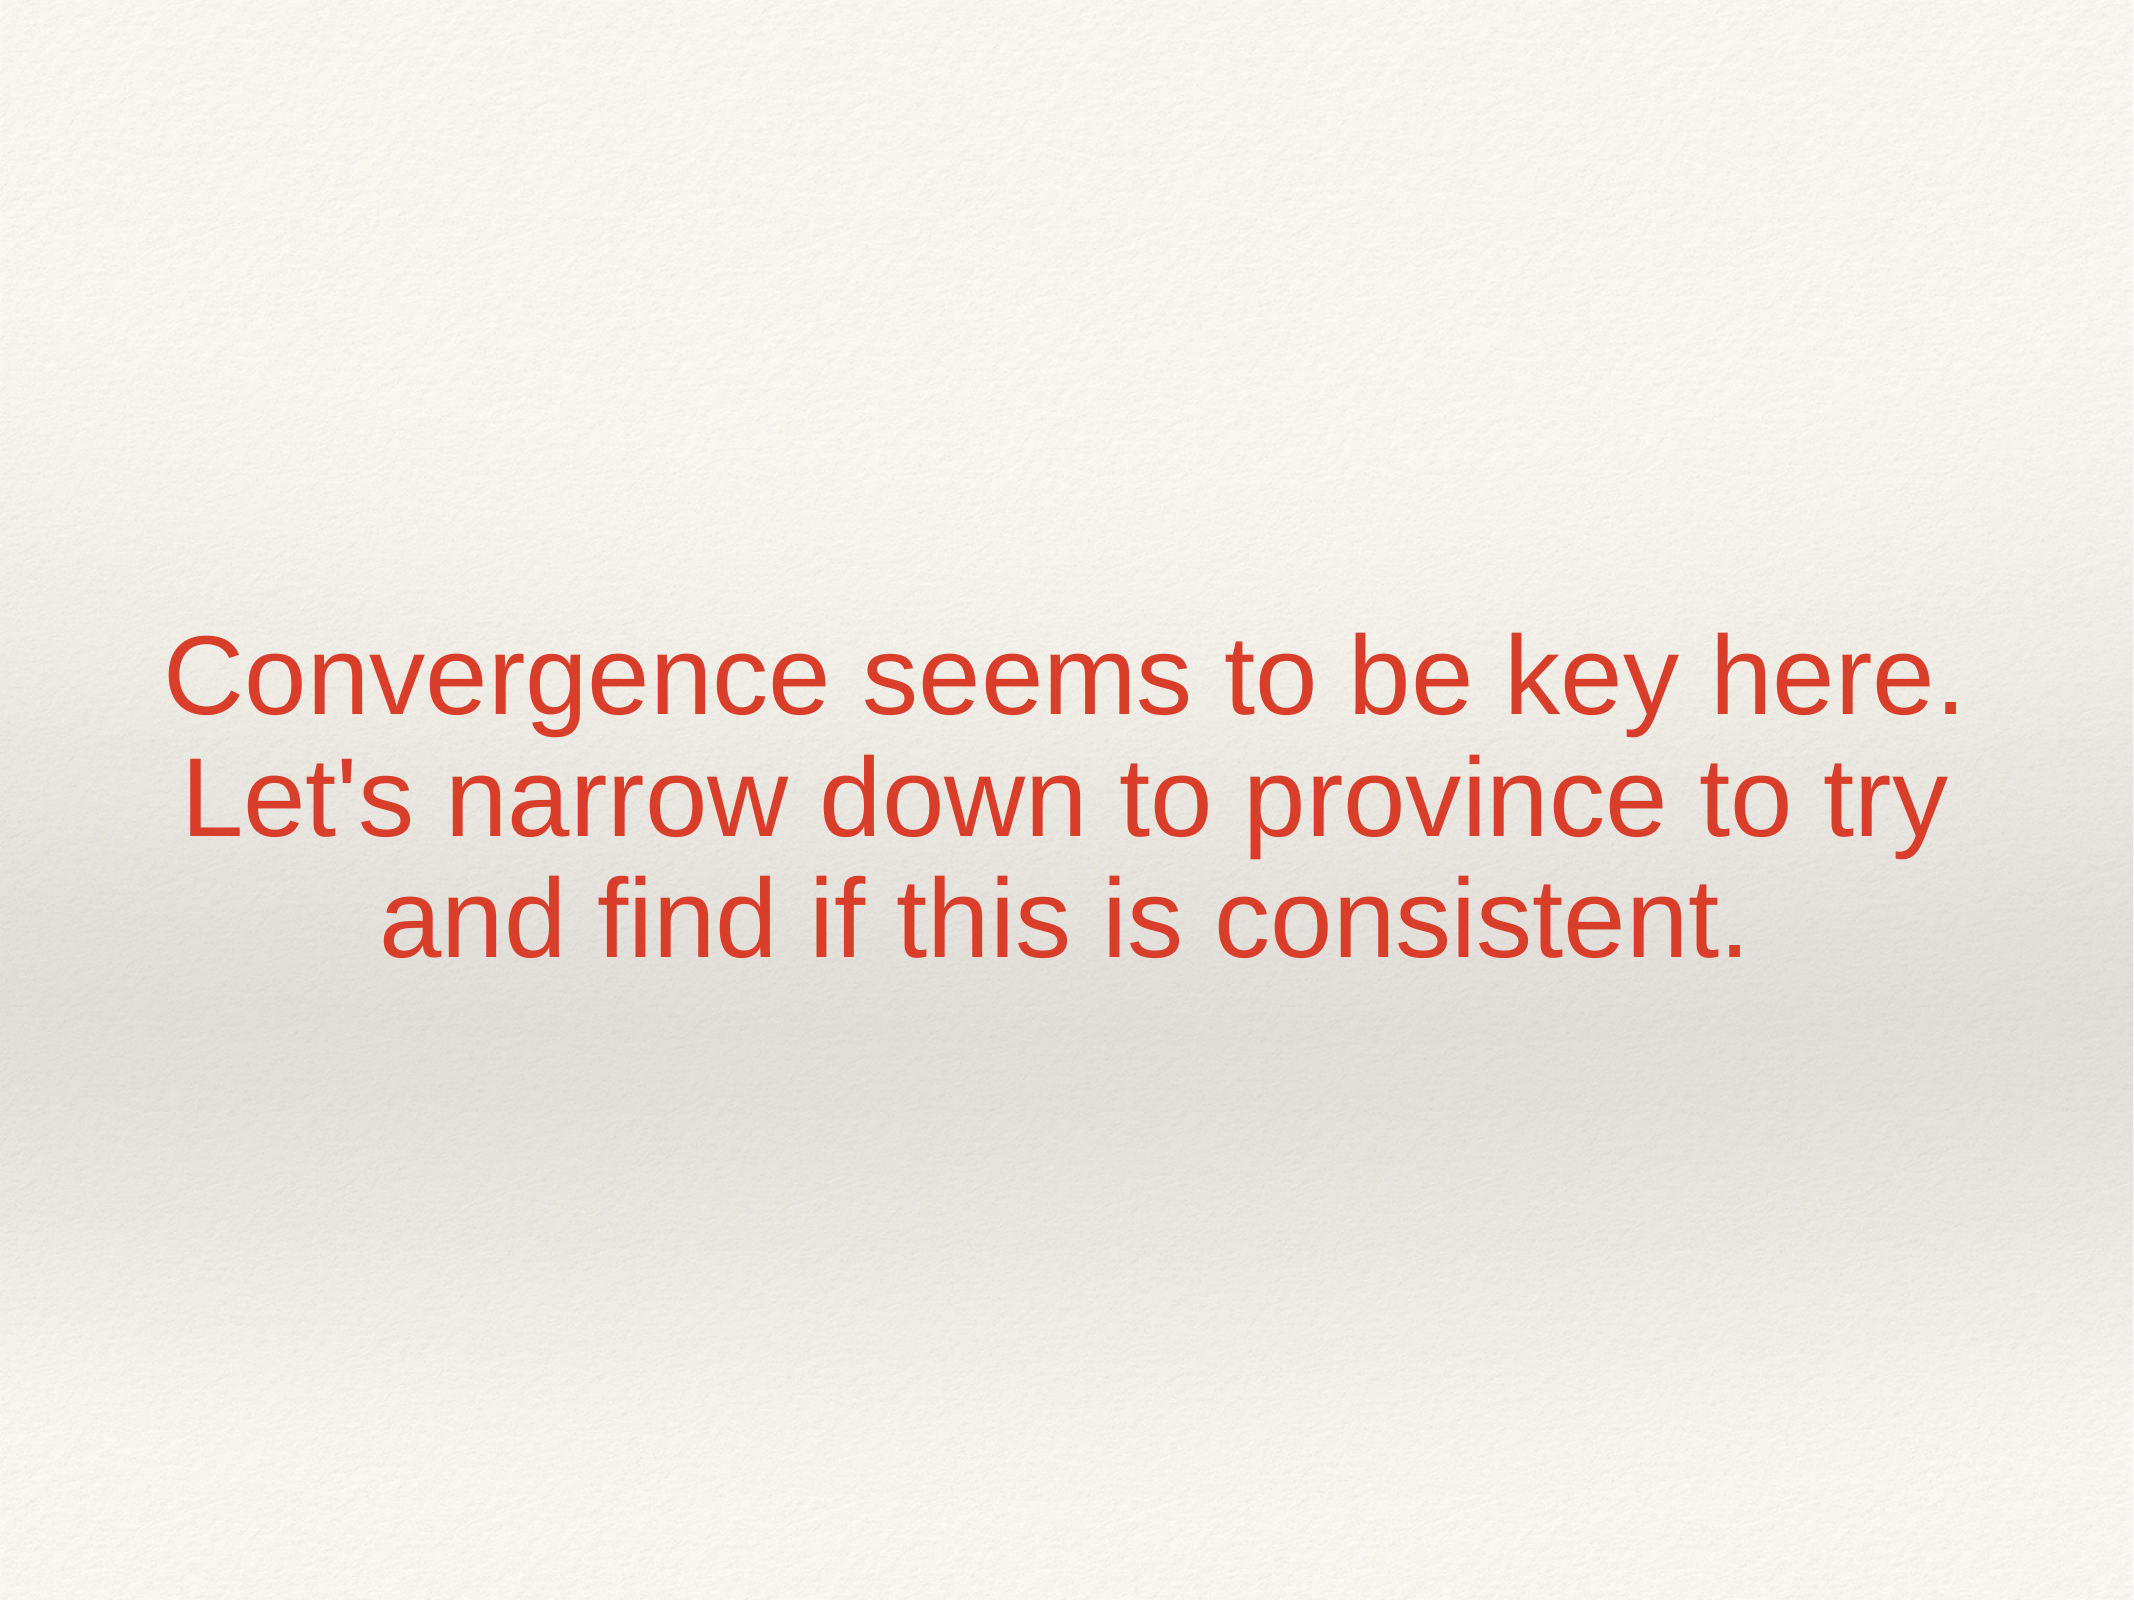

# Convergence seems to be key here. Let's narrow down to province to try and find if this is consistent.